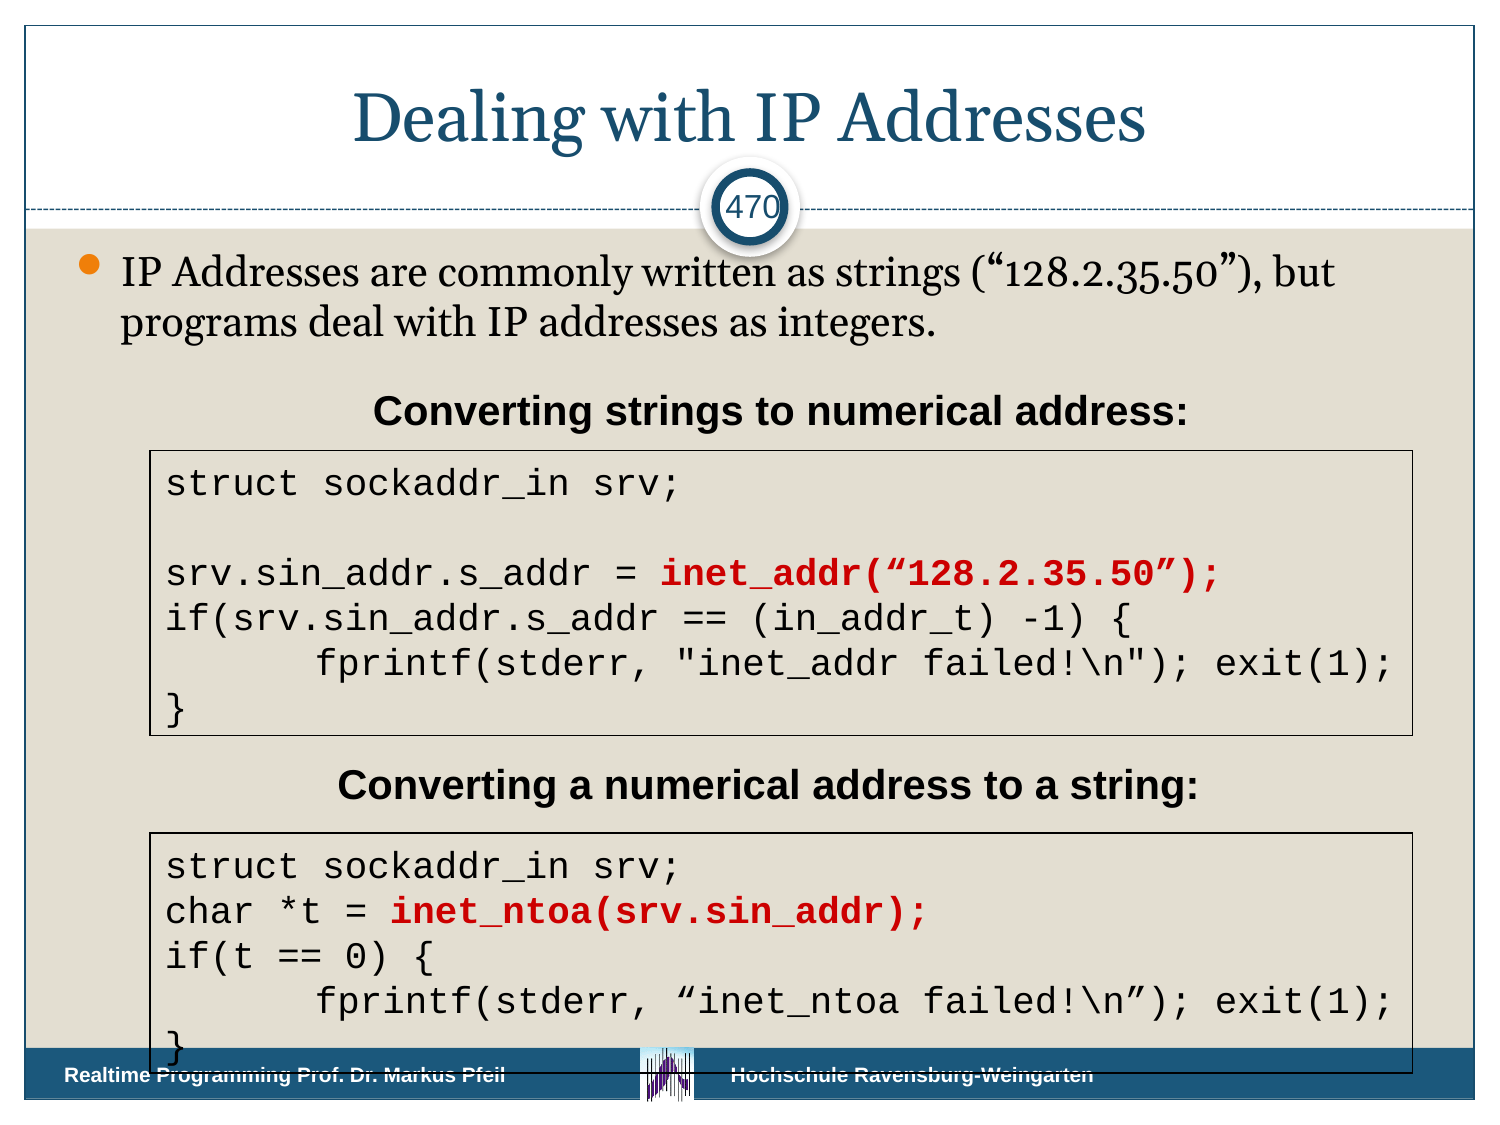

# Dealing with IP Addresses
470
IP Addresses are commonly written as strings (“128.2.35.50”), but programs deal with IP addresses as integers.
Converting strings to numerical address:
struct sockaddr_in srv;

srv.sin_addr.s_addr = inet_addr(“128.2.35.50”);
if(srv.sin_addr.s_addr == (in_addr_t) -1) {
	fprintf(stderr, "inet_addr failed!\n"); exit(1);
}
Converting a numerical address to a string:
struct sockaddr_in srv;
char *t = inet_ntoa(srv.sin_addr);
if(t == 0) {
	fprintf(stderr, “inet_ntoa failed!\n”); exit(1);
}
Realtime Programming Prof. Dr. Markus Pfeil